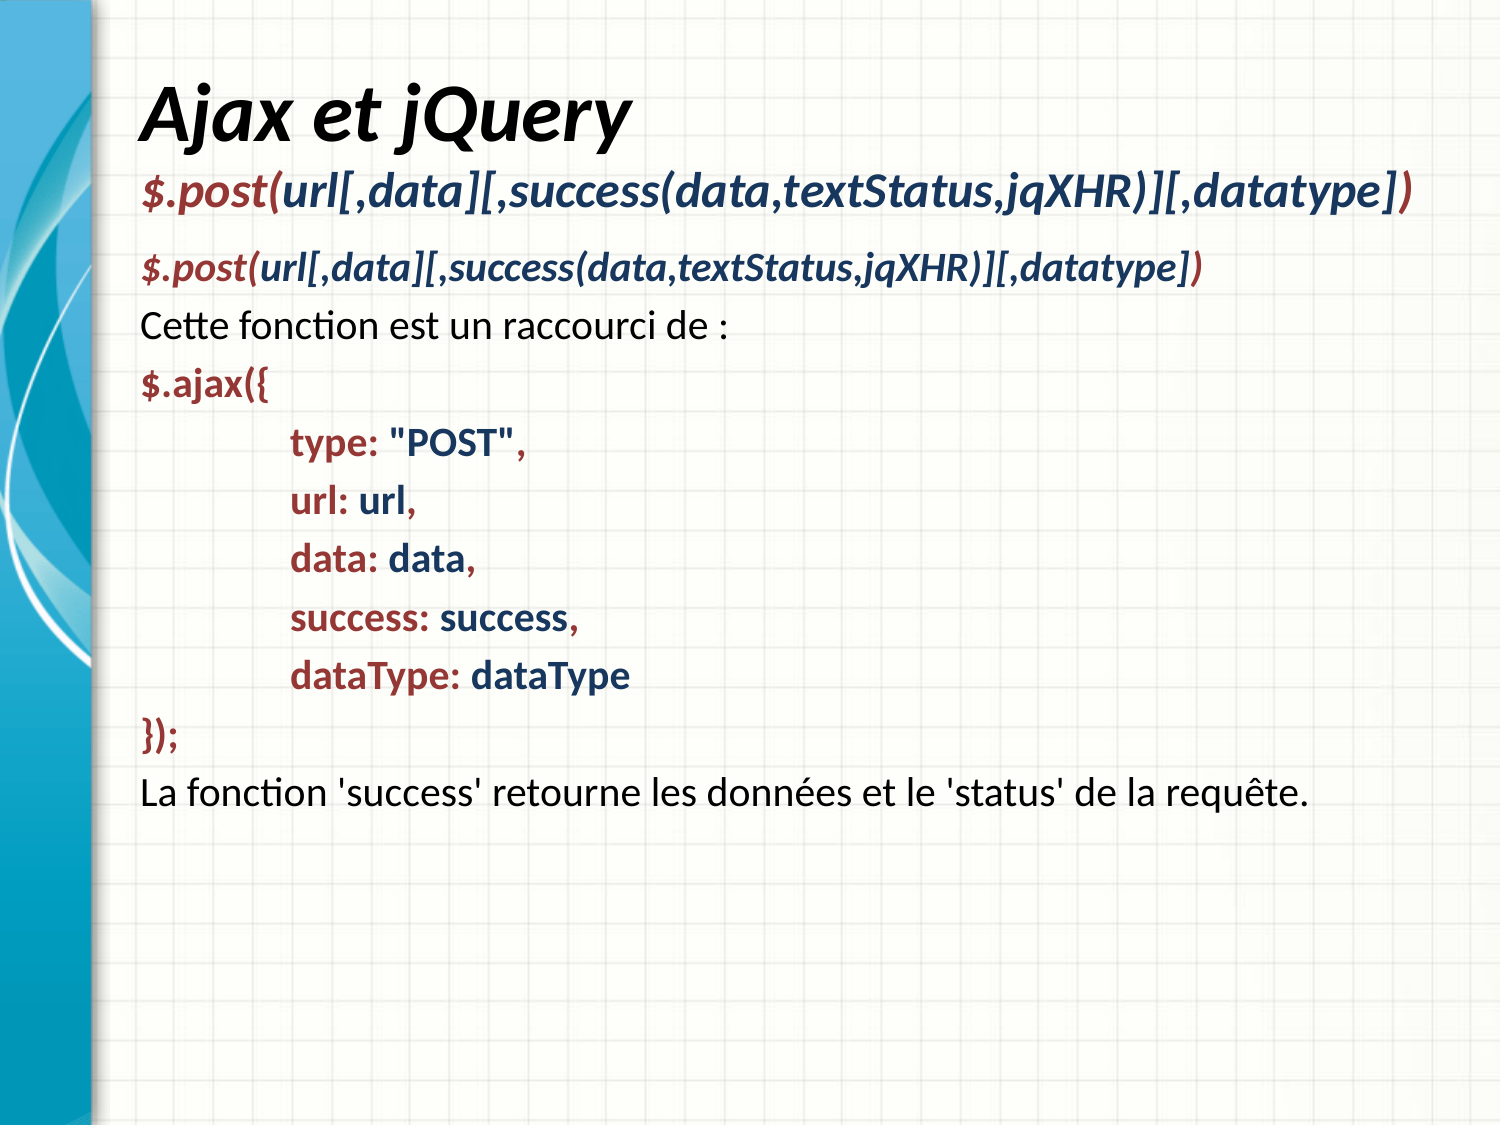

# Ajax et jQuery $.post(url[,data][,success(data,textStatus,jqXHR)][,datatype])
$.post(url[,data][,success(data,textStatus,jqXHR)][,datatype])
Cette fonction est un raccourci de :
$.ajax({
	type: "POST",
	url: url,
	data: data,
	success: success,
	dataType: dataType
});
La fonction 'success' retourne les données et le 'status' de la requête.